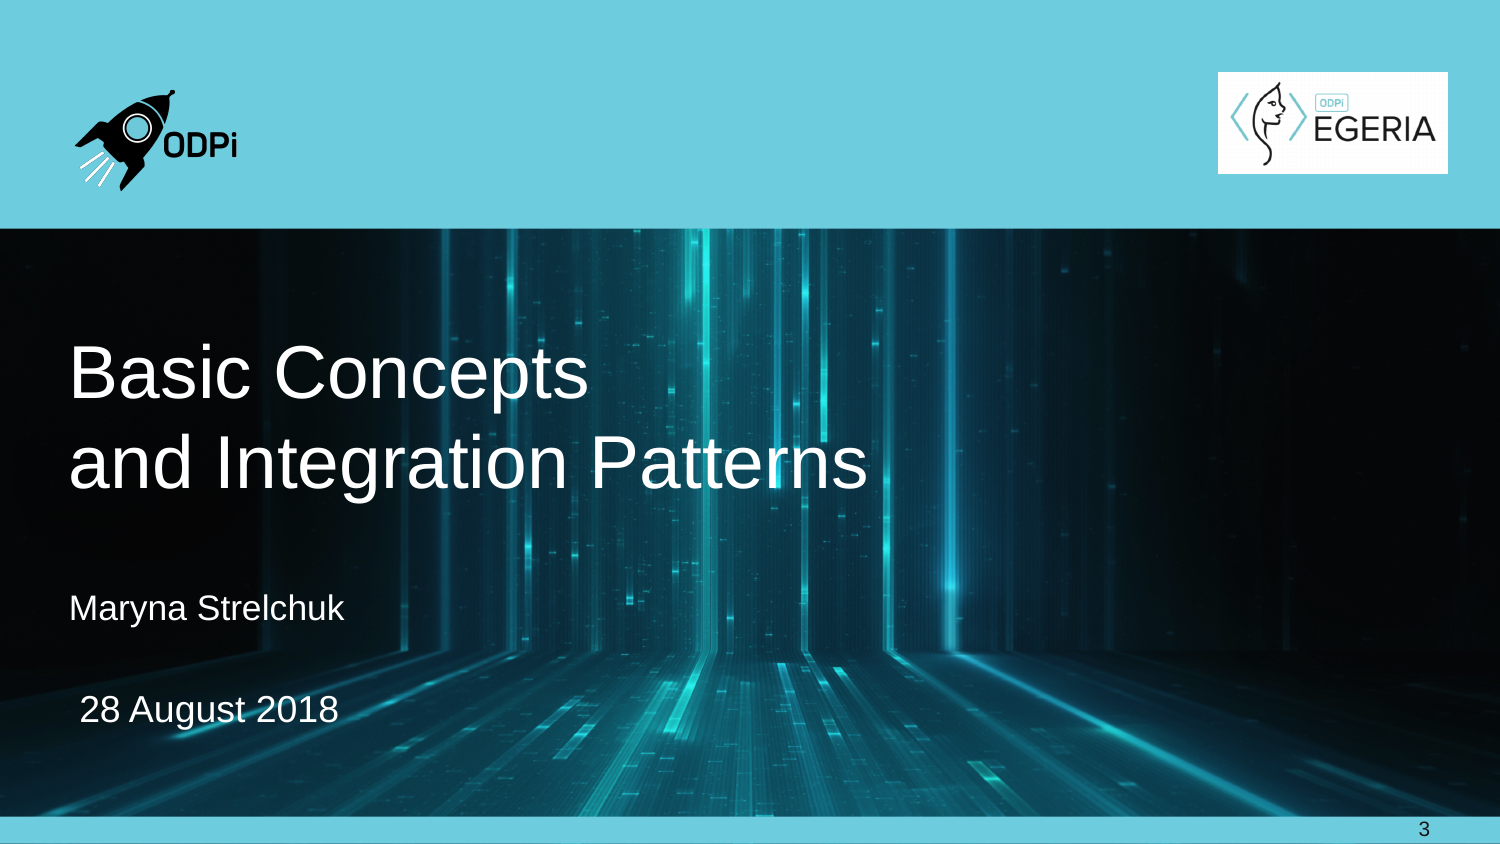

# Basic Concepts and Integration Patterns

Maryna Strelchuk

 28 August 2018
3